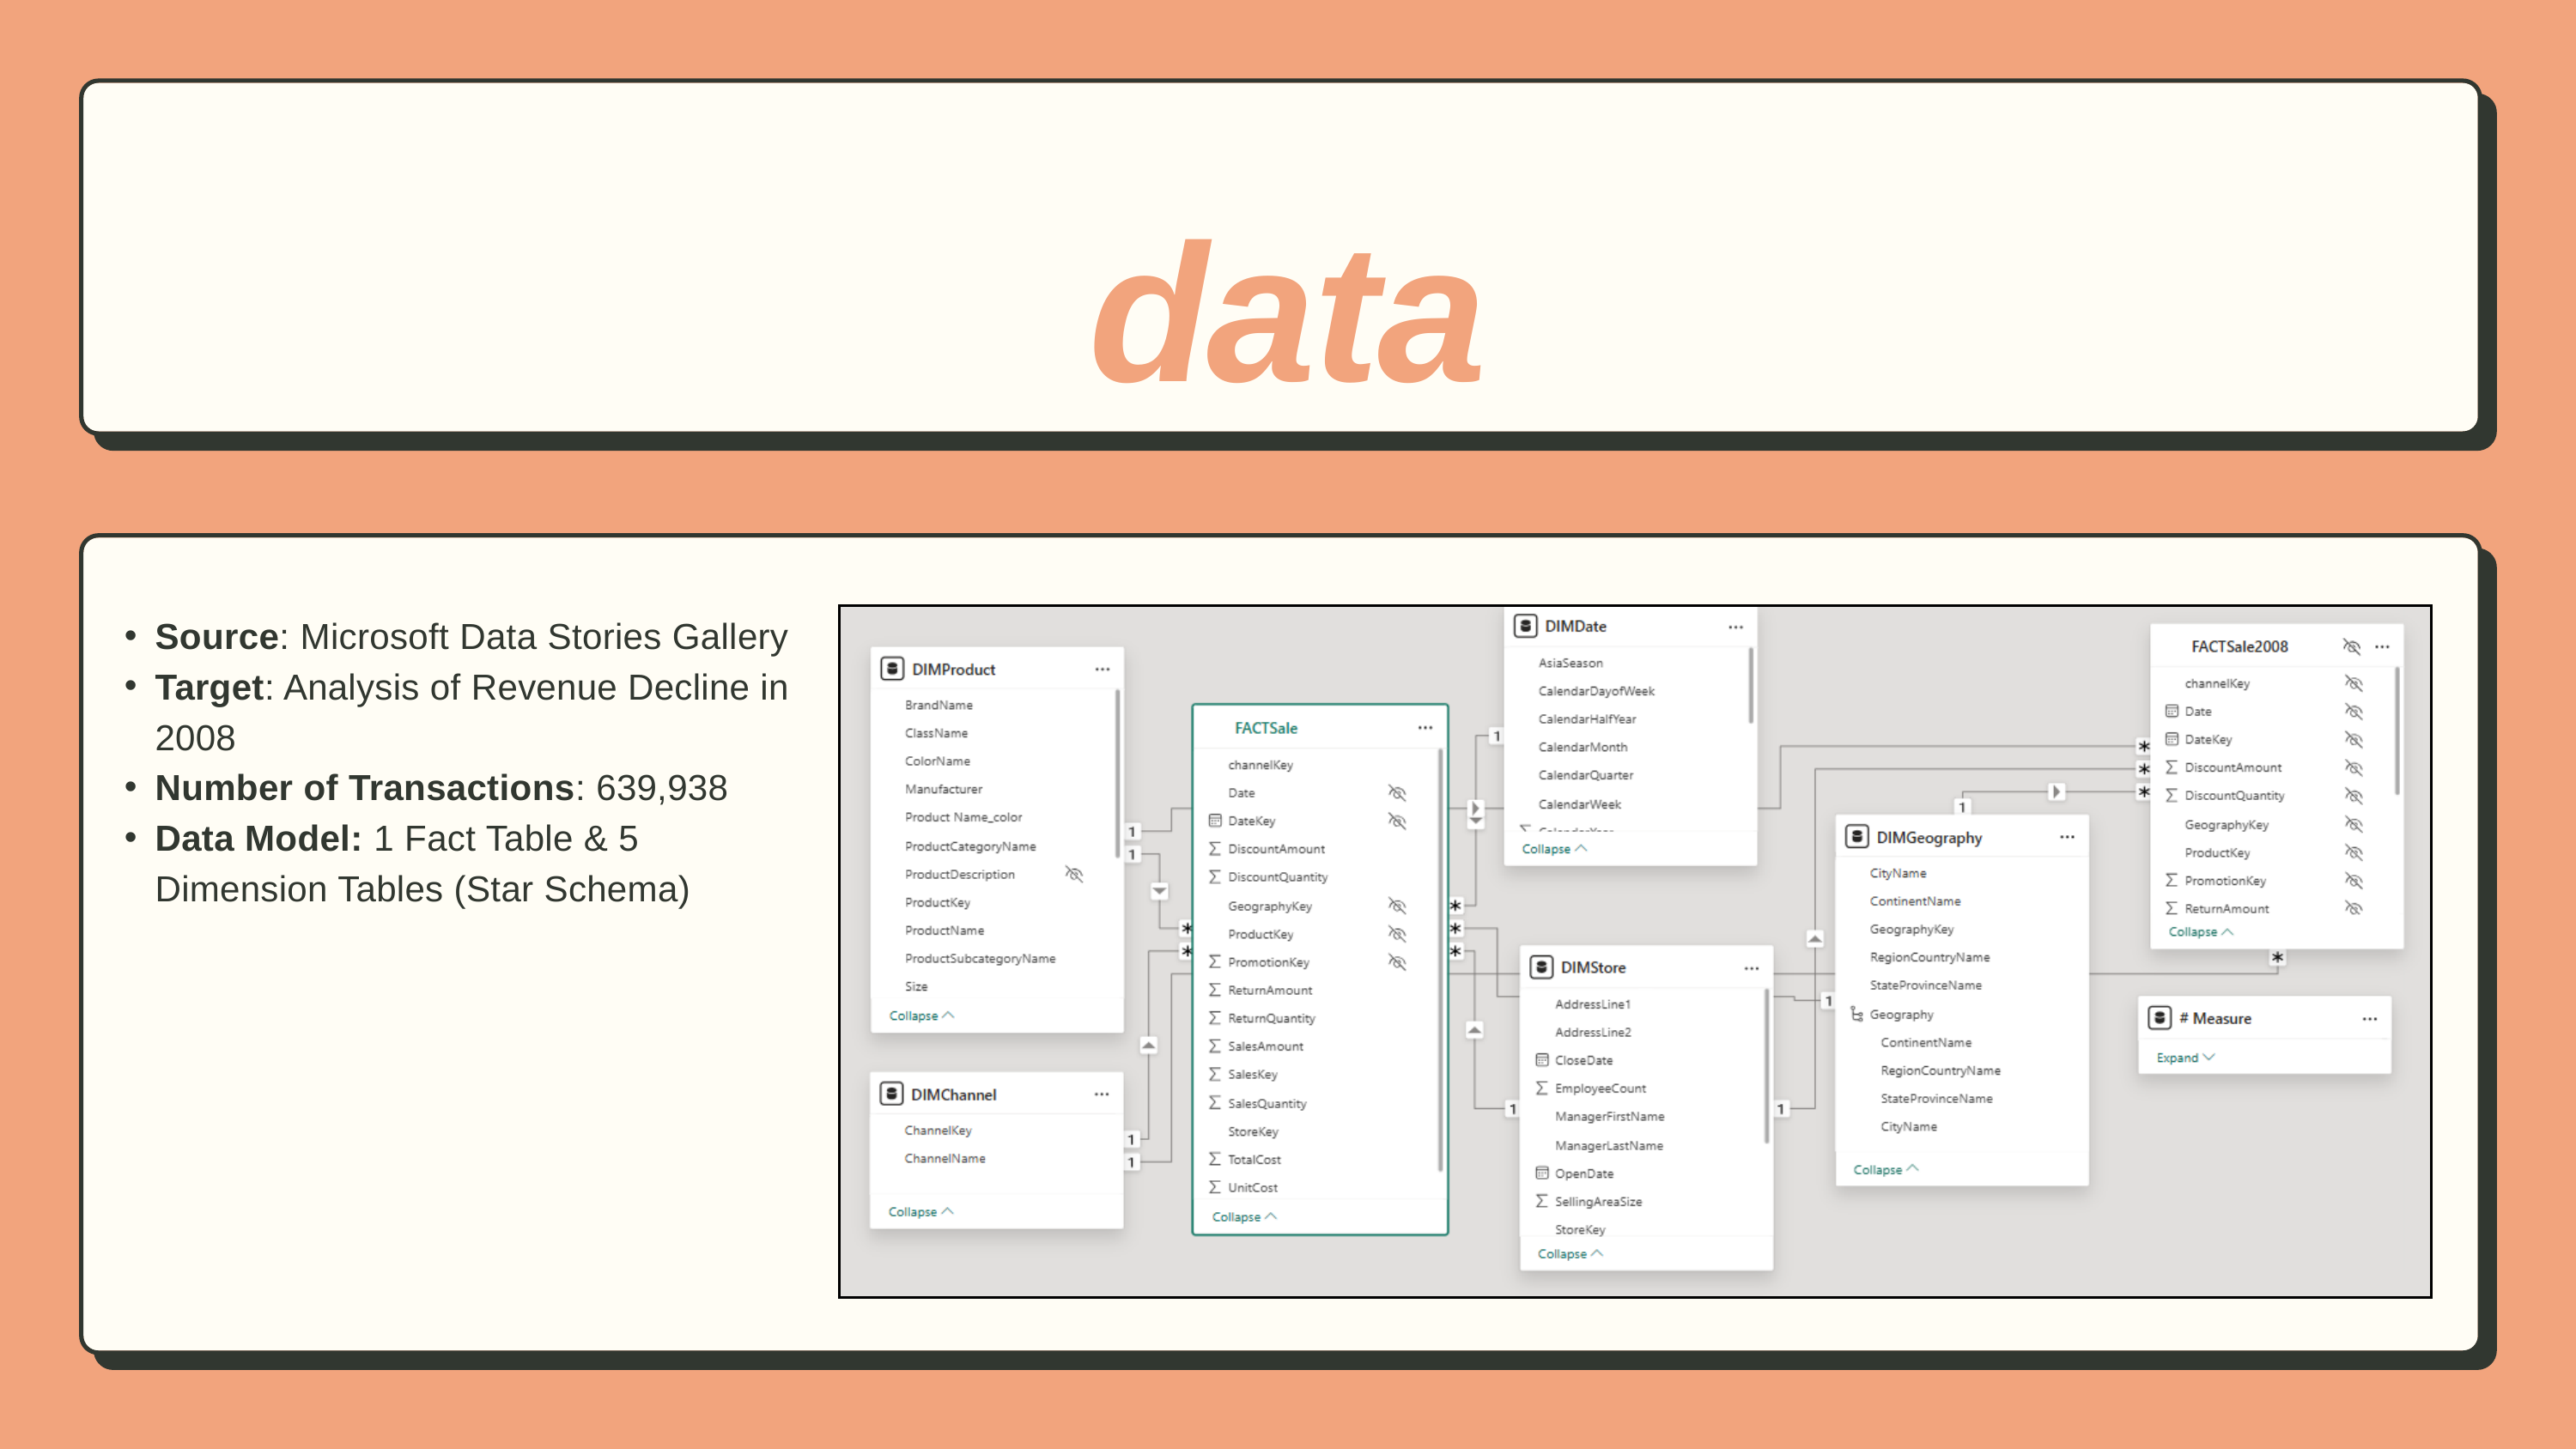

data

Source: Microsoft Data Stories Gallery
Target: Analysis of Revenue Decline in 2008
Number of Transactions: 639,938
Data Model: 1 Fact Table & 5 Dimension Tables (Star Schema)